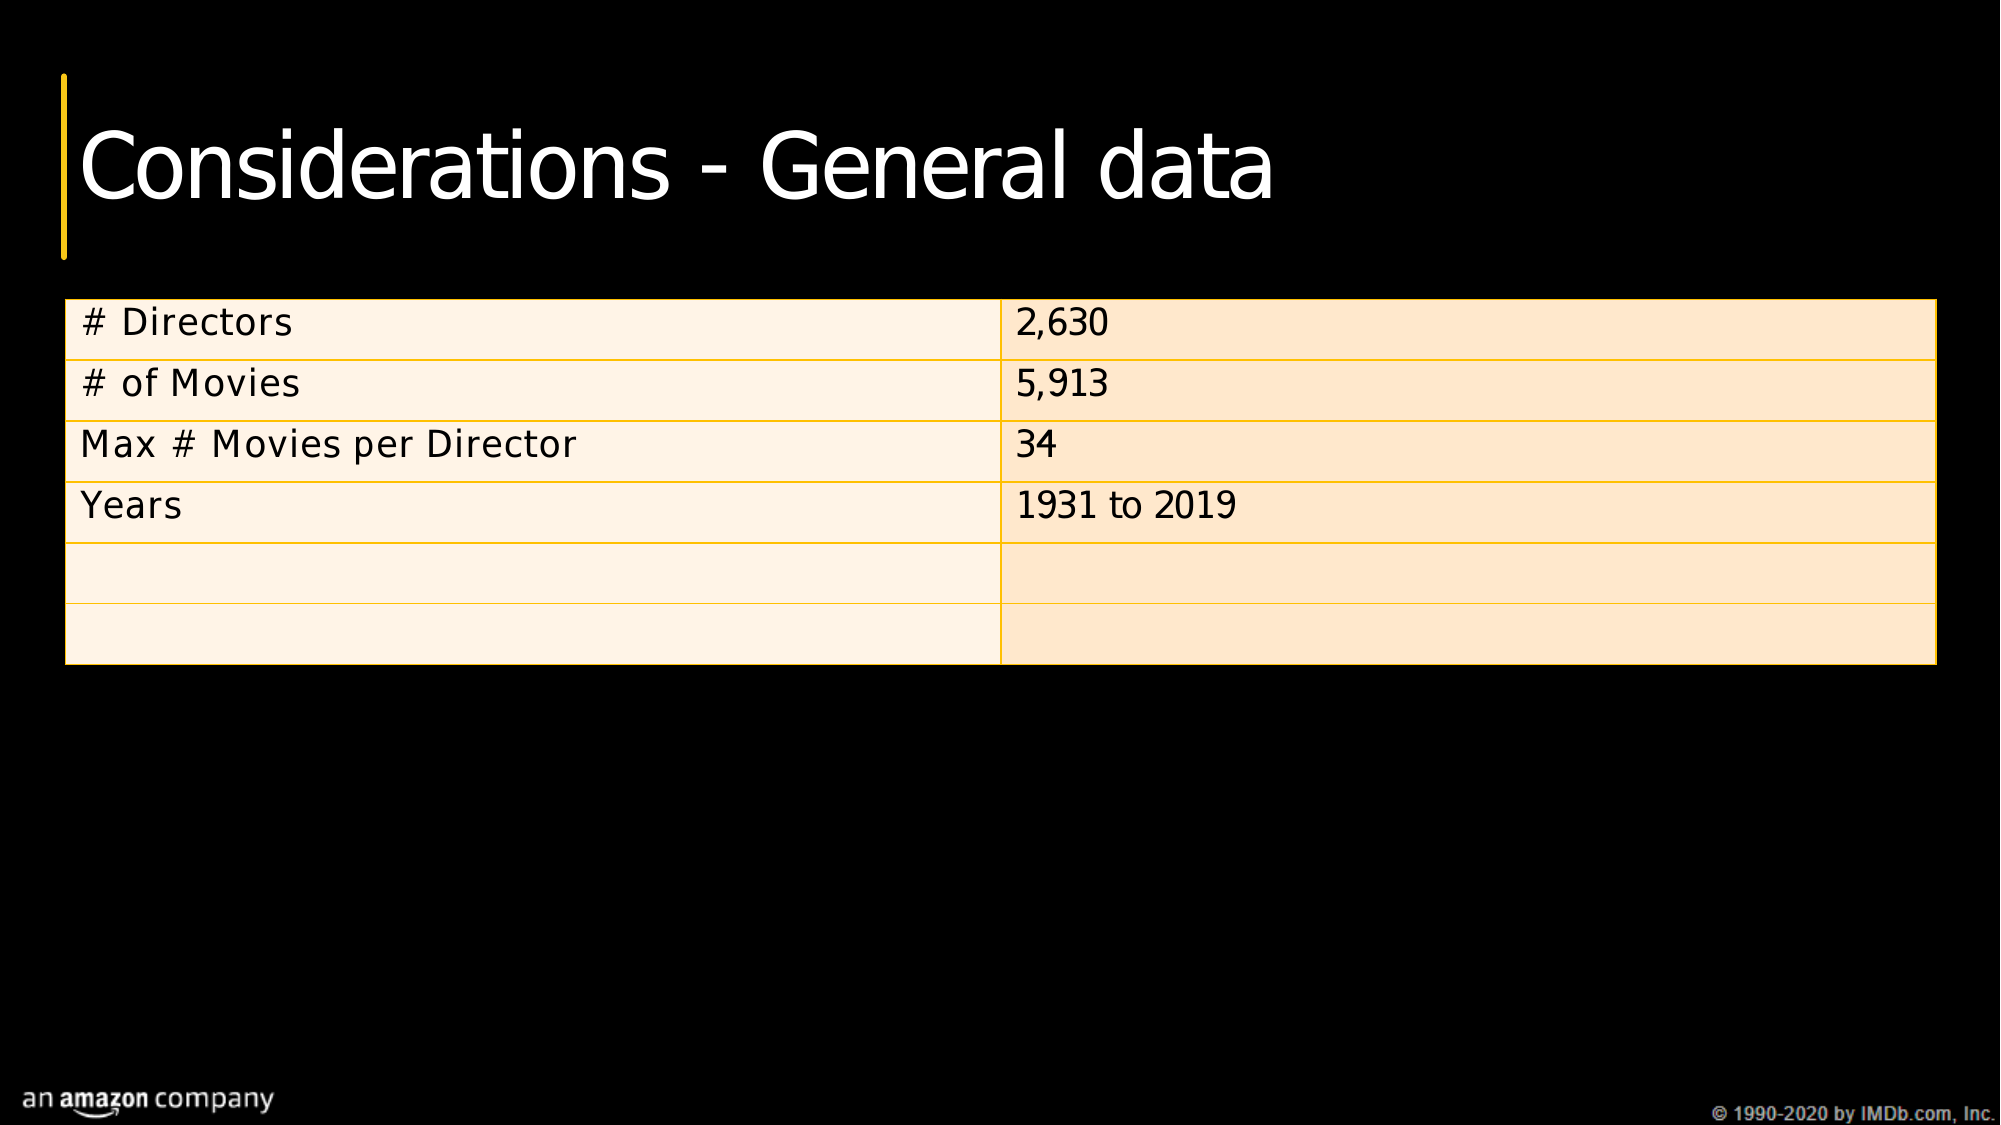

# Considerations - General data
| # Directors | 2,630 |
| --- | --- |
| # of Movies | 5,913 |
| Max # Movies per Director | 34 |
| Years | 1931 to 2019 |
|  |  |
|  |  |